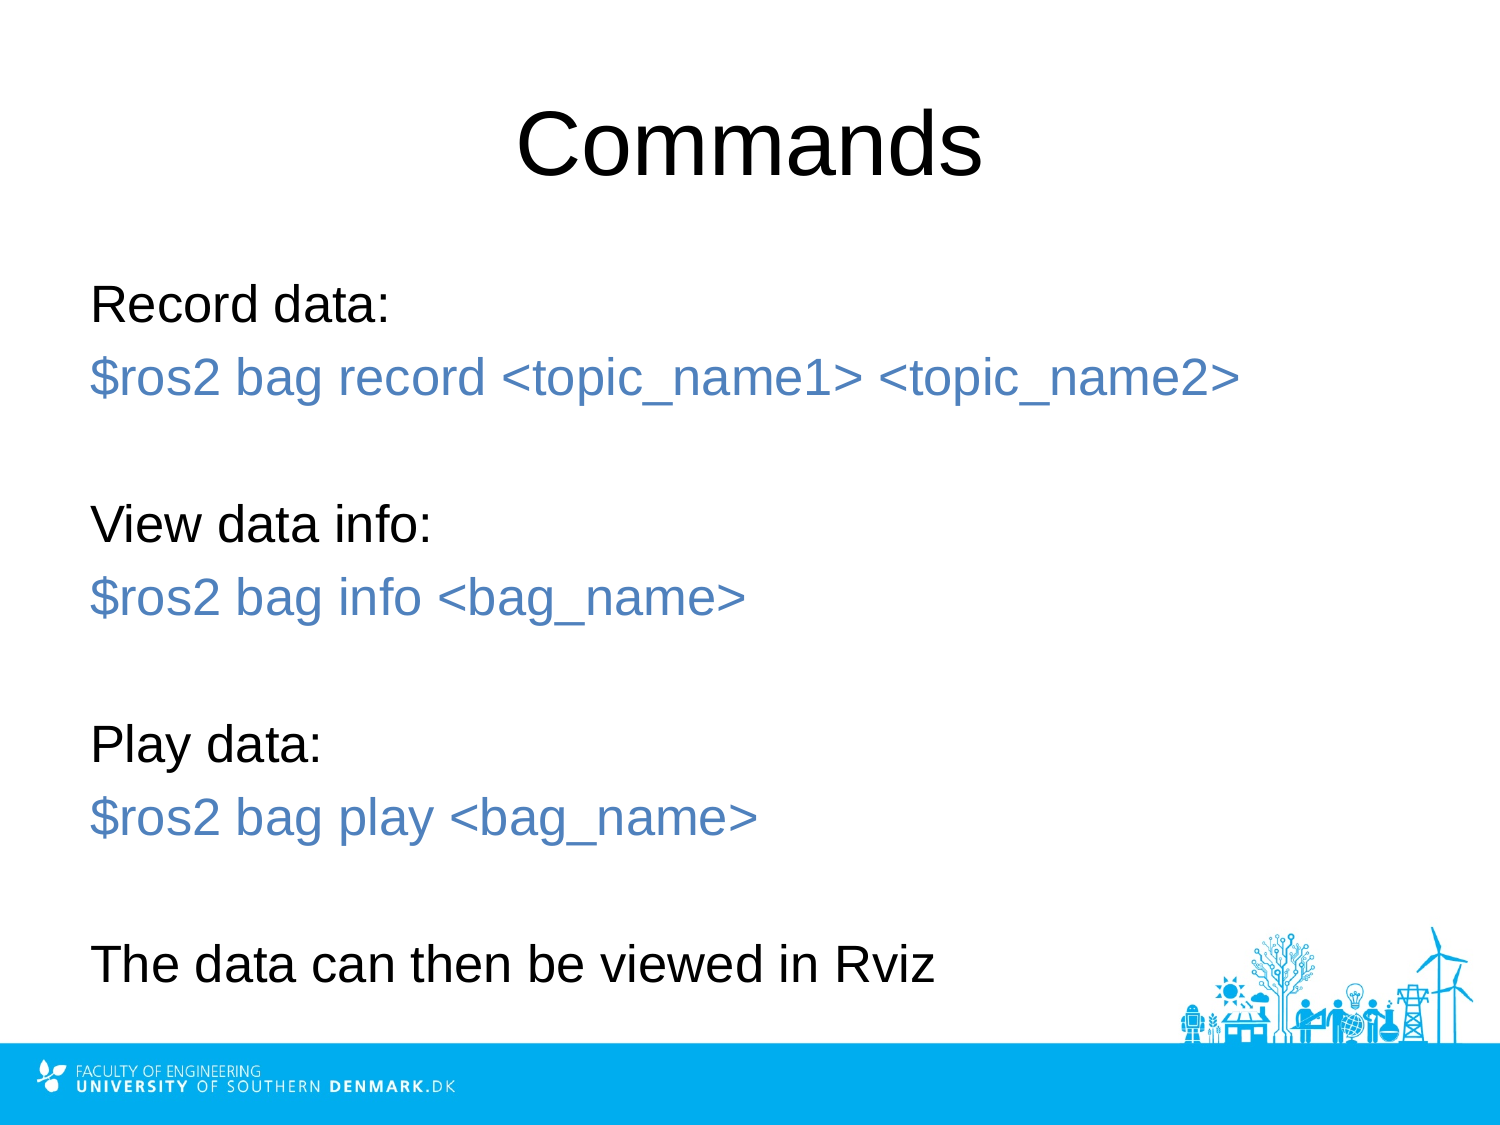

# Commands
Record data:
$ros2 bag record <topic_name1> <topic_name2>

View data info:
$ros2 bag info <bag_name>

Play data:
$ros2 bag play <bag_name>

The data can then be viewed in Rviz